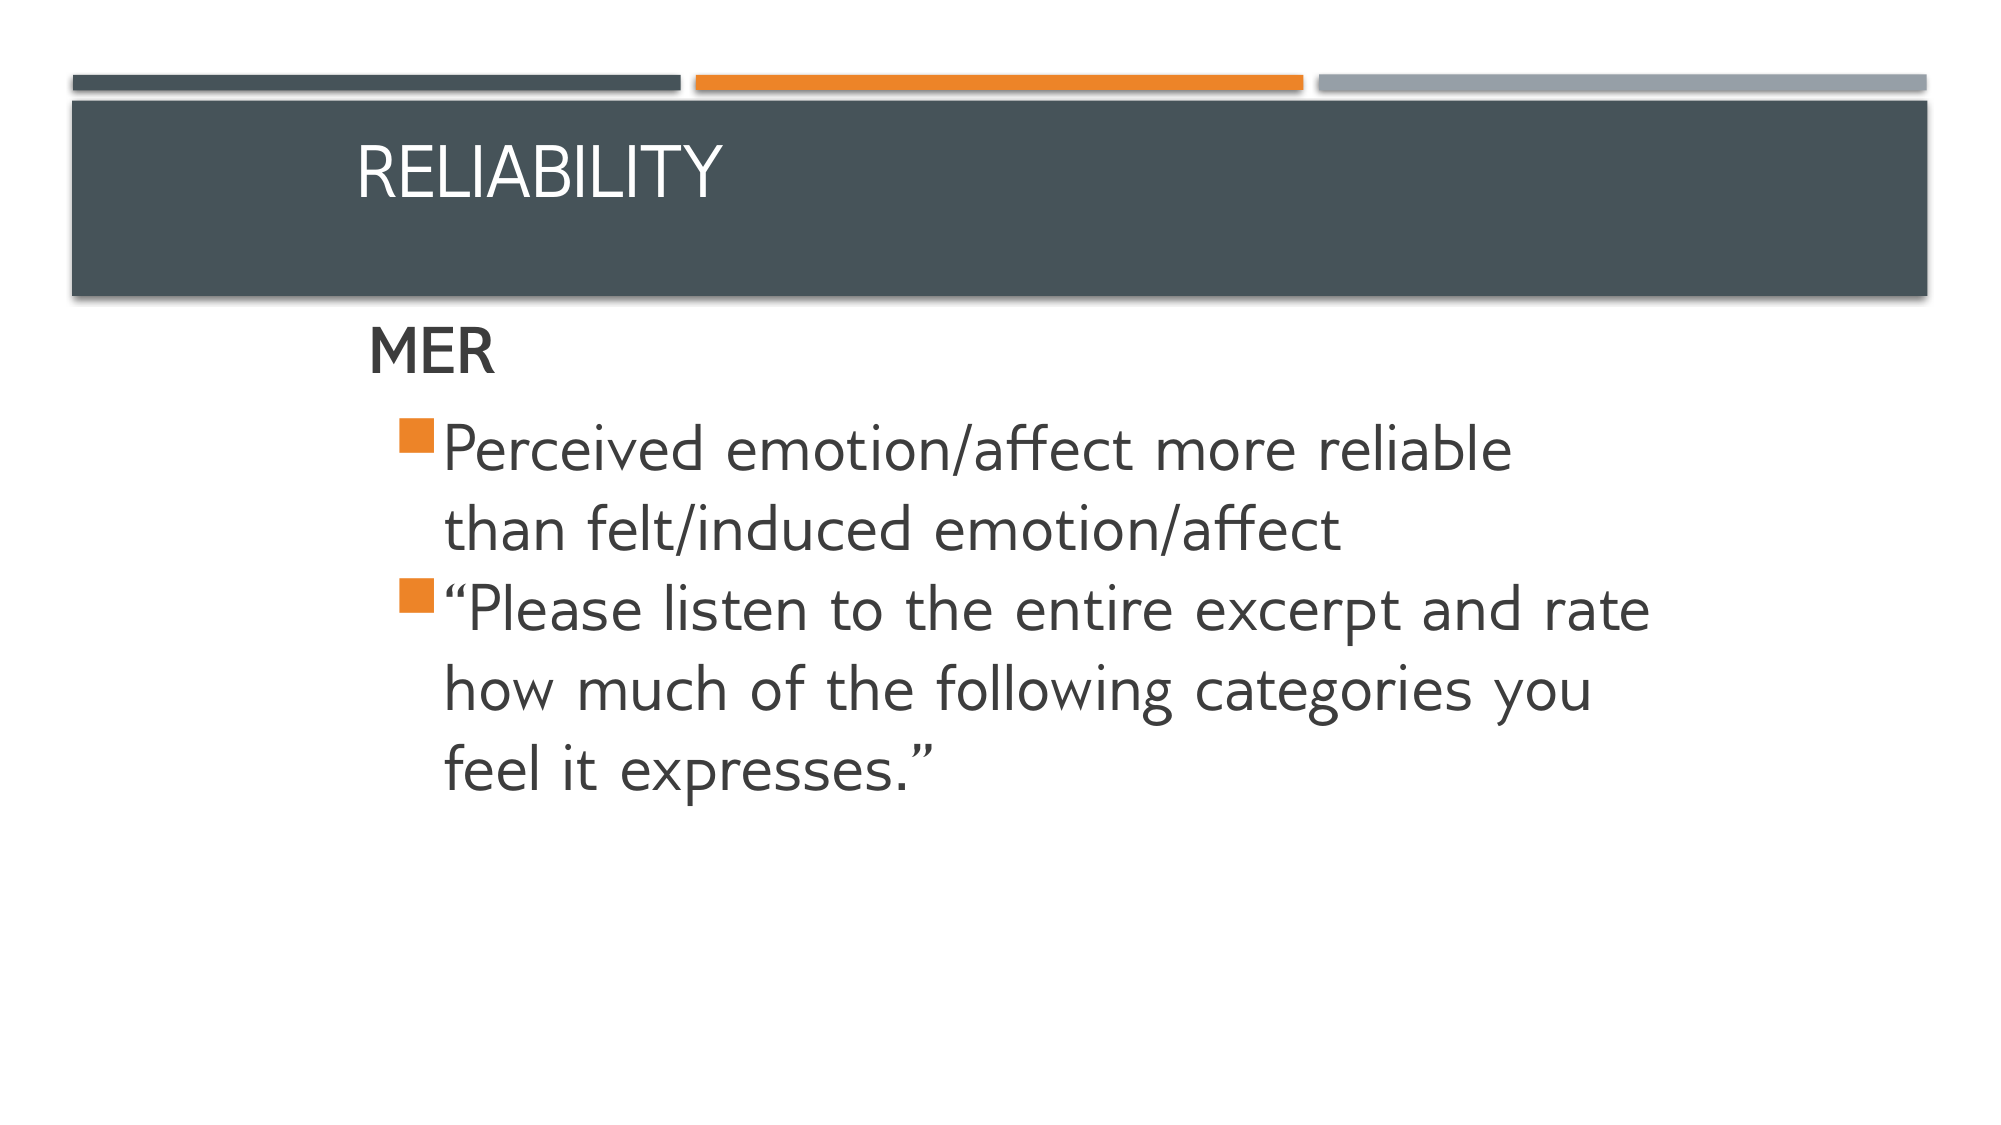

# Reliability
MER

Perceived emotion/affect more reliable than felt/induced emotion/affect
“Please listen to the entire excerpt and rate how much of the following categories you feel it expresses.”